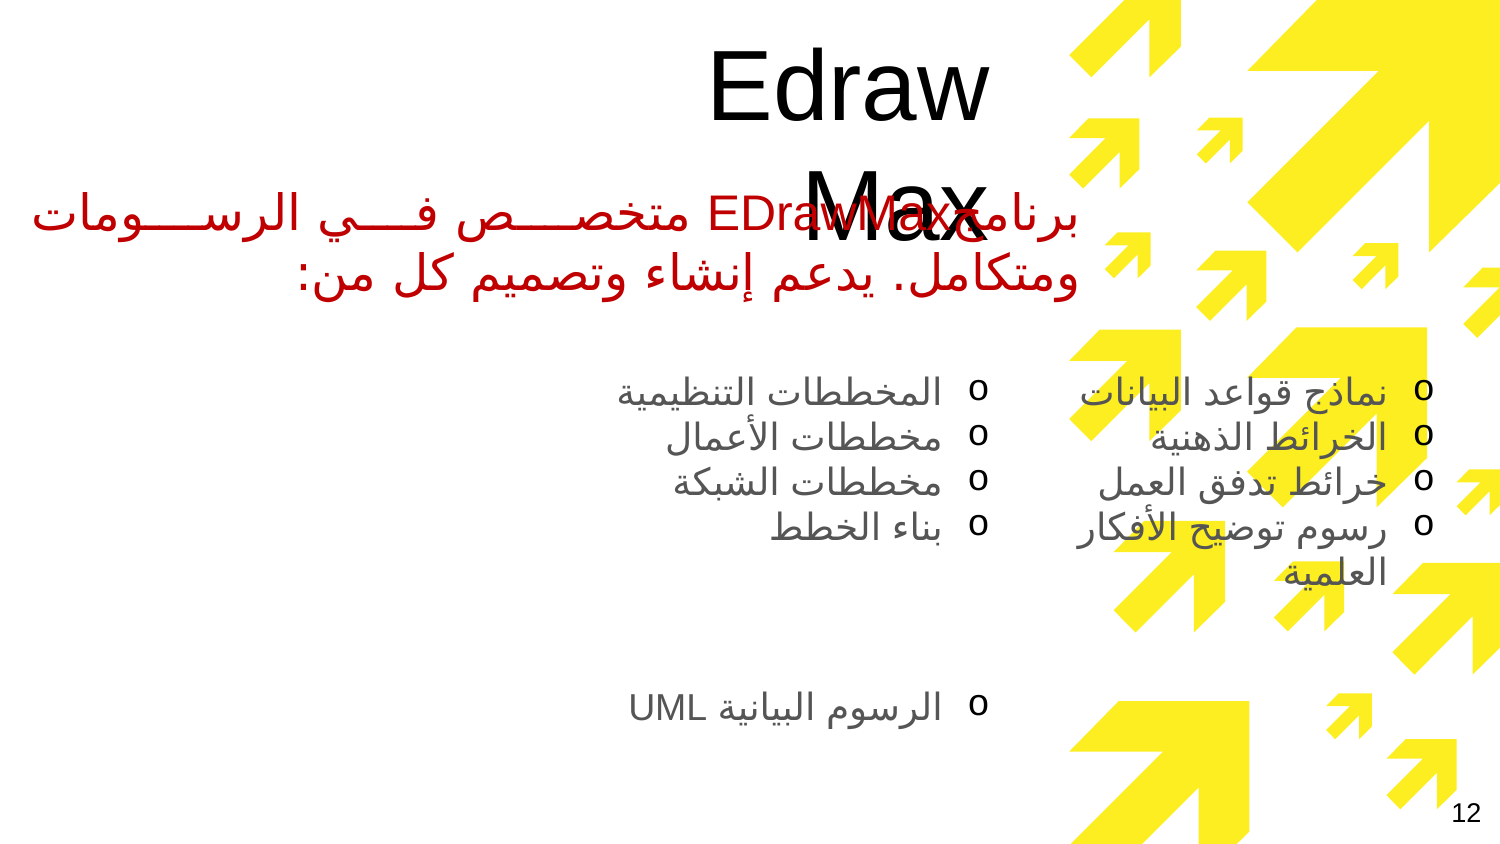

Edraw Max
برنامجEDrawMax متخصص في الرسومات ومتكامل. يدعم إنشاء وتصميم كل من:
المخططات التنظيمية
مخططات الأعمال
مخططات الشبكة
بناء الخطط

الرسوم البيانية UML
نماذج قواعد البيانات
الخرائط الذهنية
خرائط تدفق العمل
رسوم توضيح الأفكار العلمية

12